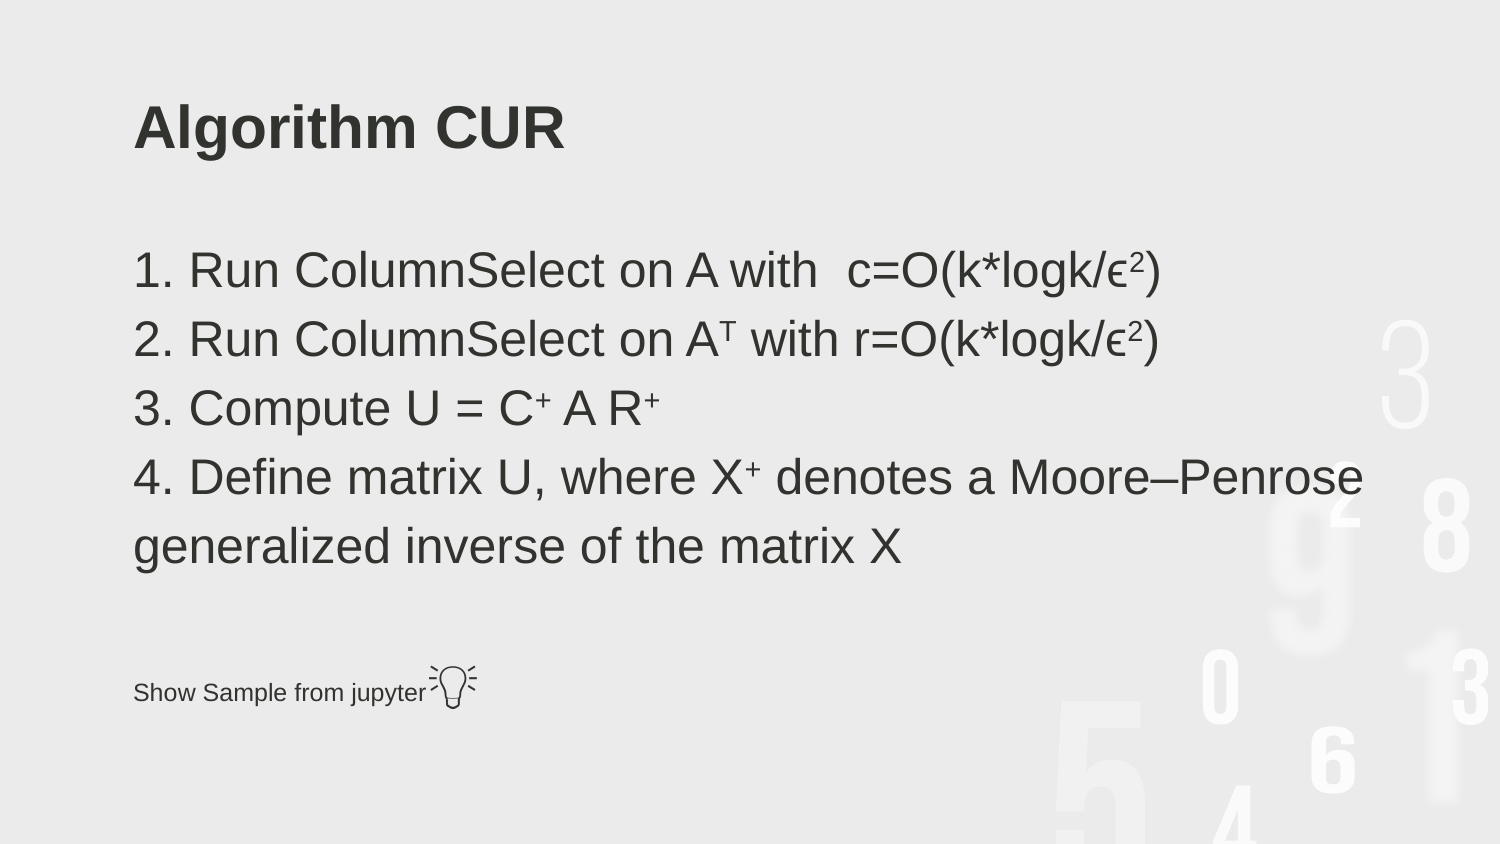

# Algorithm CUR
1. Run ColumnSelect on A with  c=O(k*logk/ϵ2)
2. Run ColumnSelect on AT with r=O(k*logk/ϵ2)
3. Compute U = C+ A R+
4. Define matrix U, where X+ denotes a Moore–Penrose generalized inverse of the matrix X

Show Sample from jupyter💡